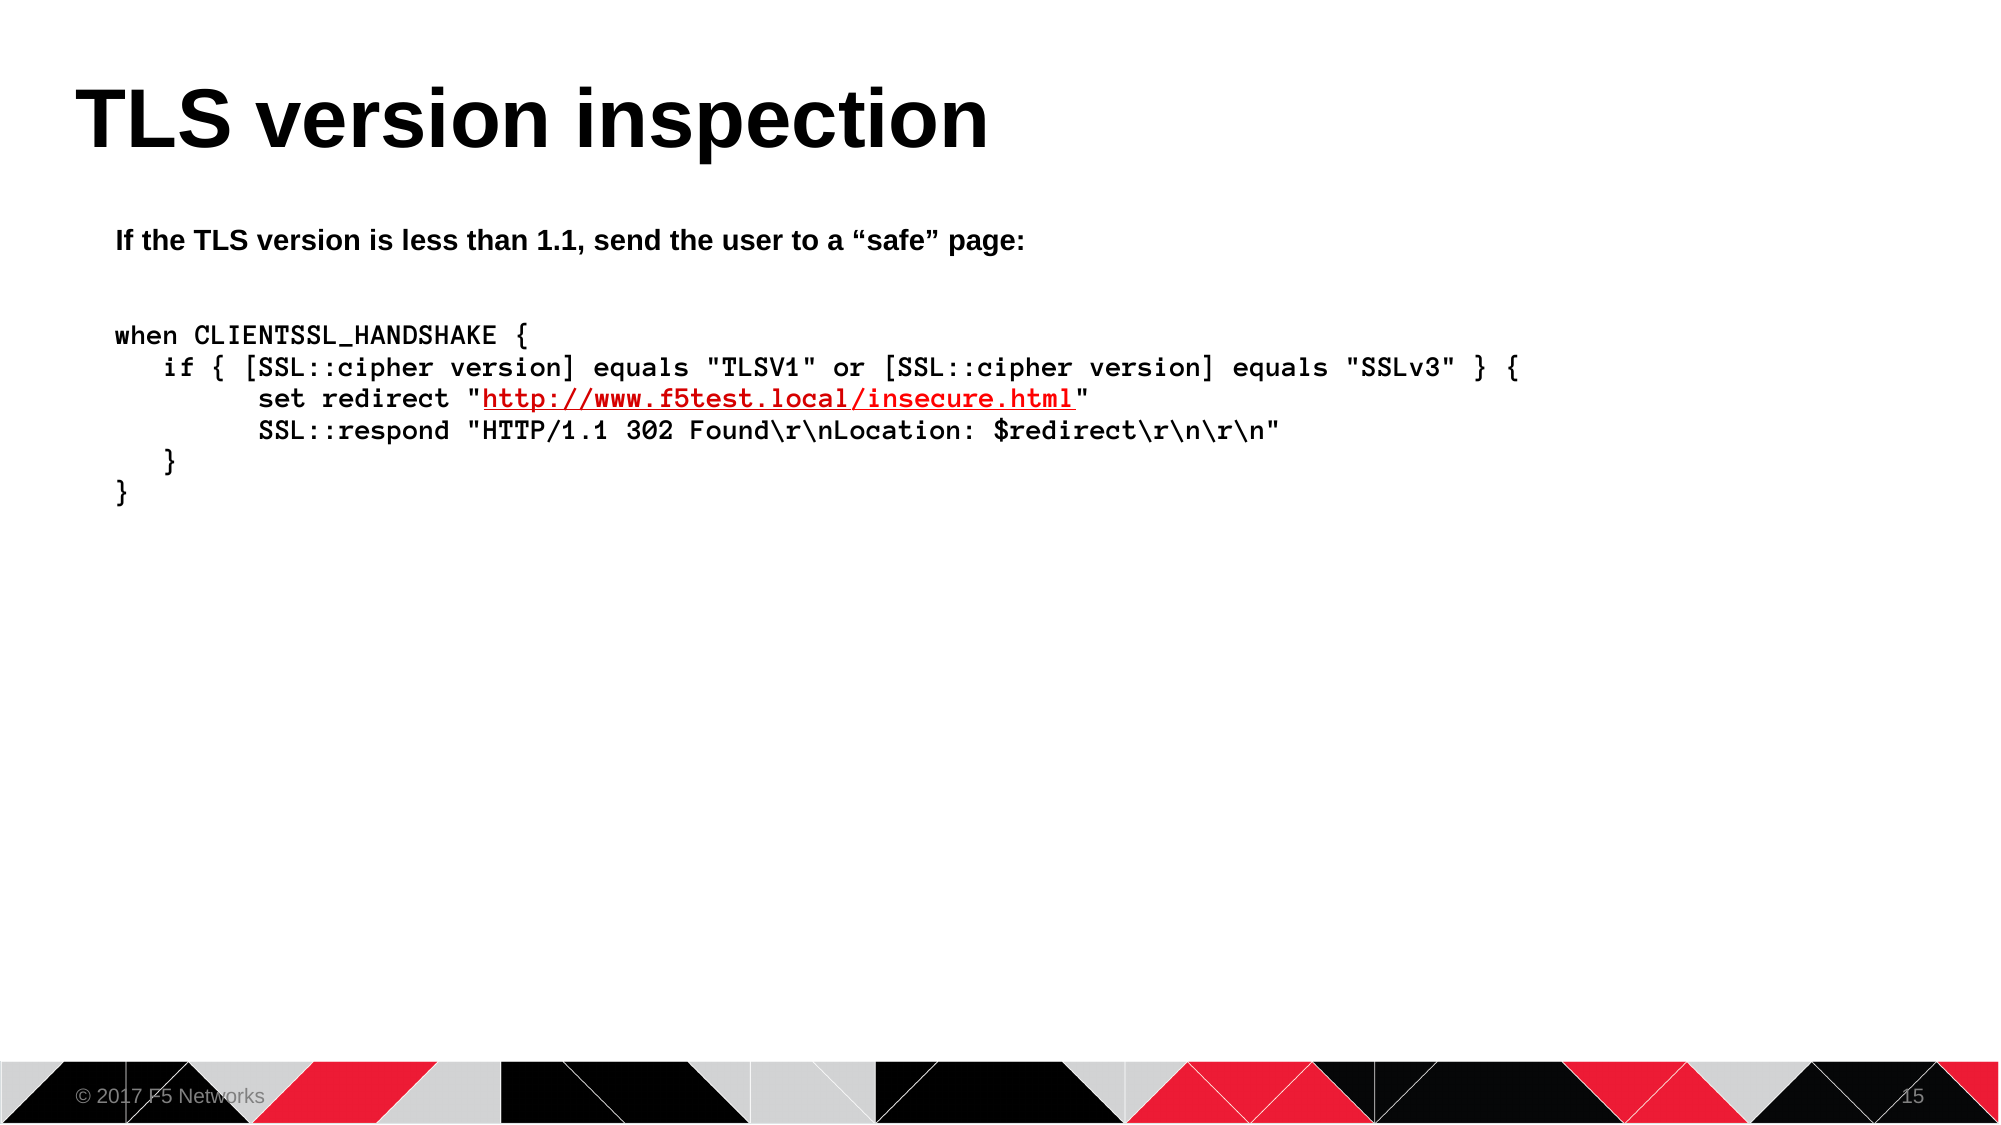

© 2017 F5 Networks
15
# TLS version inspection
If the TLS version is less than 1.1, send the user to a “safe” page:

when CLIENTSSL_HANDSHAKE {
   if { [SSL::cipher version] equals "TLSV1" or [SSL::cipher version] equals "SSLv3" } {
         set redirect "http://www.f5test.local/insecure.html"
         SSL::respond "HTTP/1.1 302 Found\r\nLocation: $redirect\r\n\r\n"
   }
}